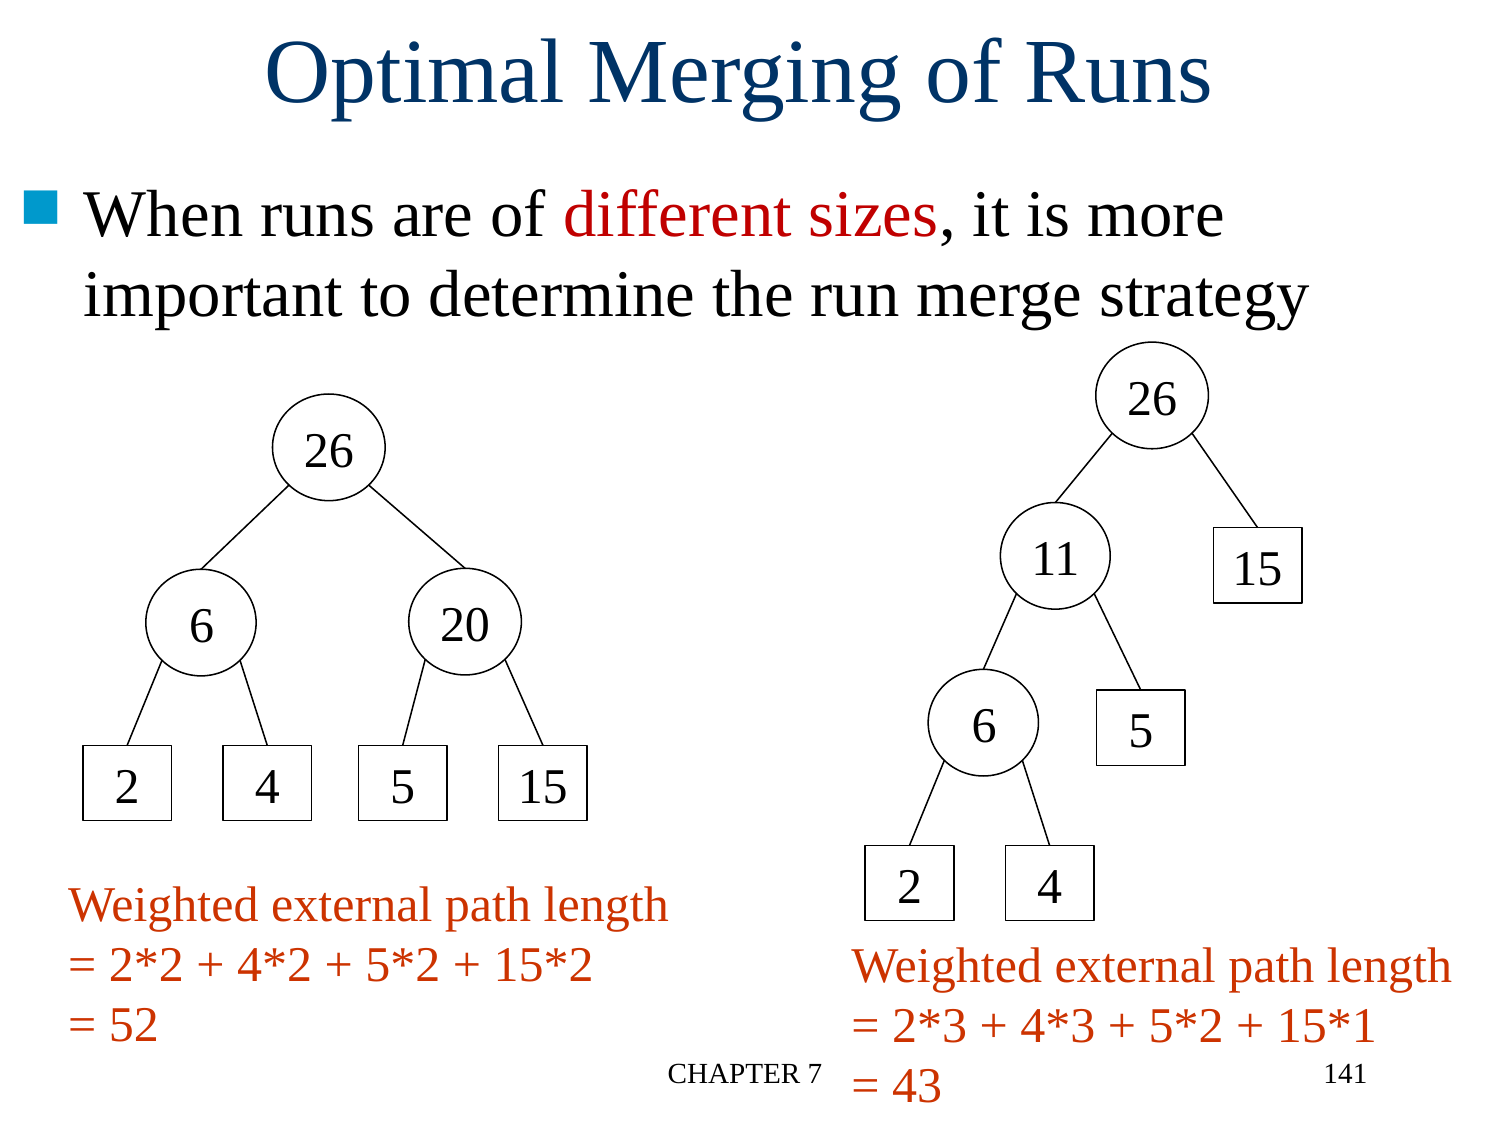

# Optimal Merging of Runs
When runs are of different sizes, it is more important to determine the run merge strategy

26
11
15
 6
5
2
4
26
20
 6
15
2
4
5
Weighted external path length
= 2*2 + 4*2 + 5*2 + 15*2
= 52
Weighted external path length
= 2*3 + 4*3 + 5*2 + 15*1
= 43
CHAPTER 7
141